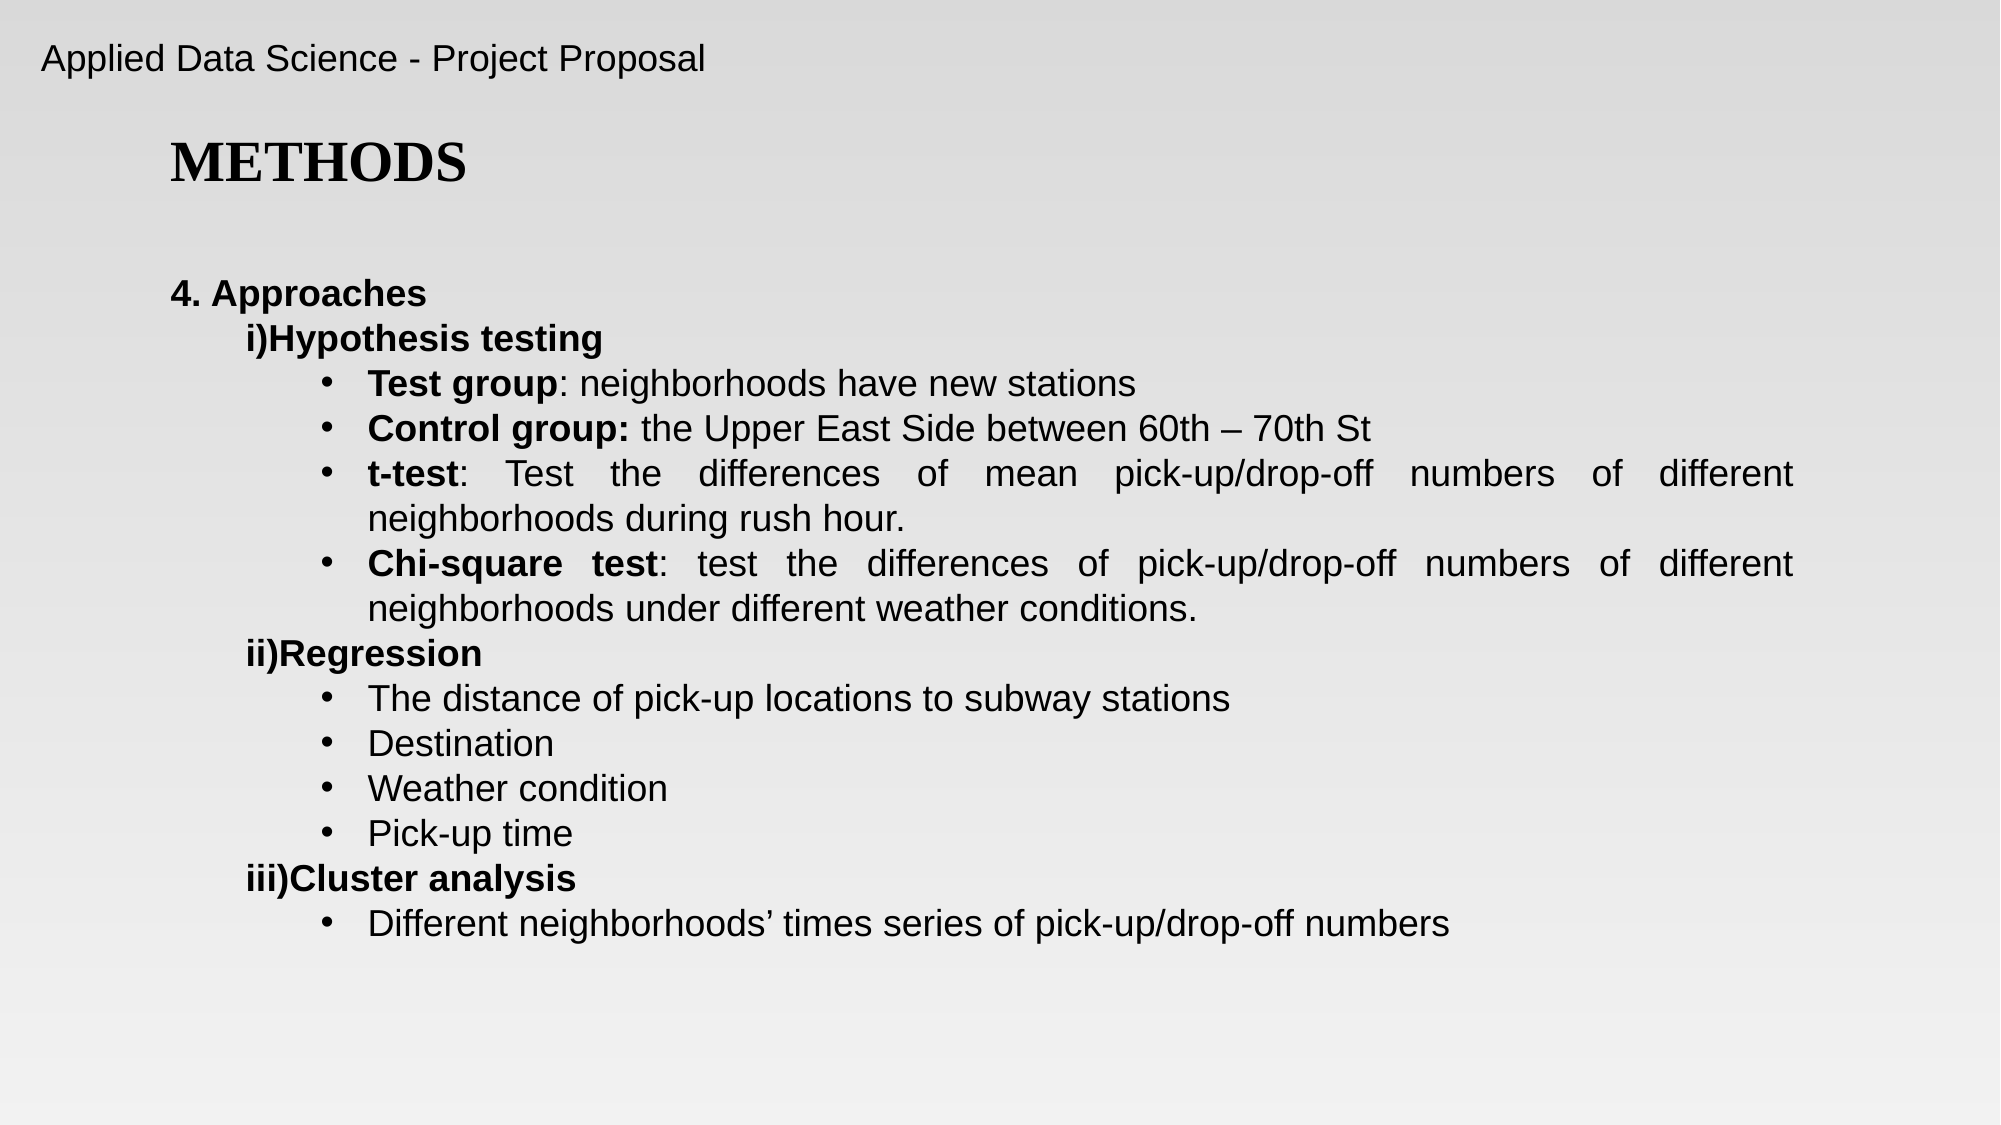

Applied Data Science - Project Proposal

METHODS
4. Approaches
i)Hypothesis testing
Test group: neighborhoods have new stations
Control group: the Upper East Side between 60th – 70th St
t-test: Test the differences of mean pick-up/drop-off numbers of different neighborhoods during rush hour.
Chi-square test: test the differences of pick-up/drop-off numbers of different neighborhoods under different weather conditions.
ii)Regression
The distance of pick-up locations to subway stations
Destination
Weather condition
Pick-up time
iii)Cluster analysis
Different neighborhoods’ times series of pick-up/drop-off numbers